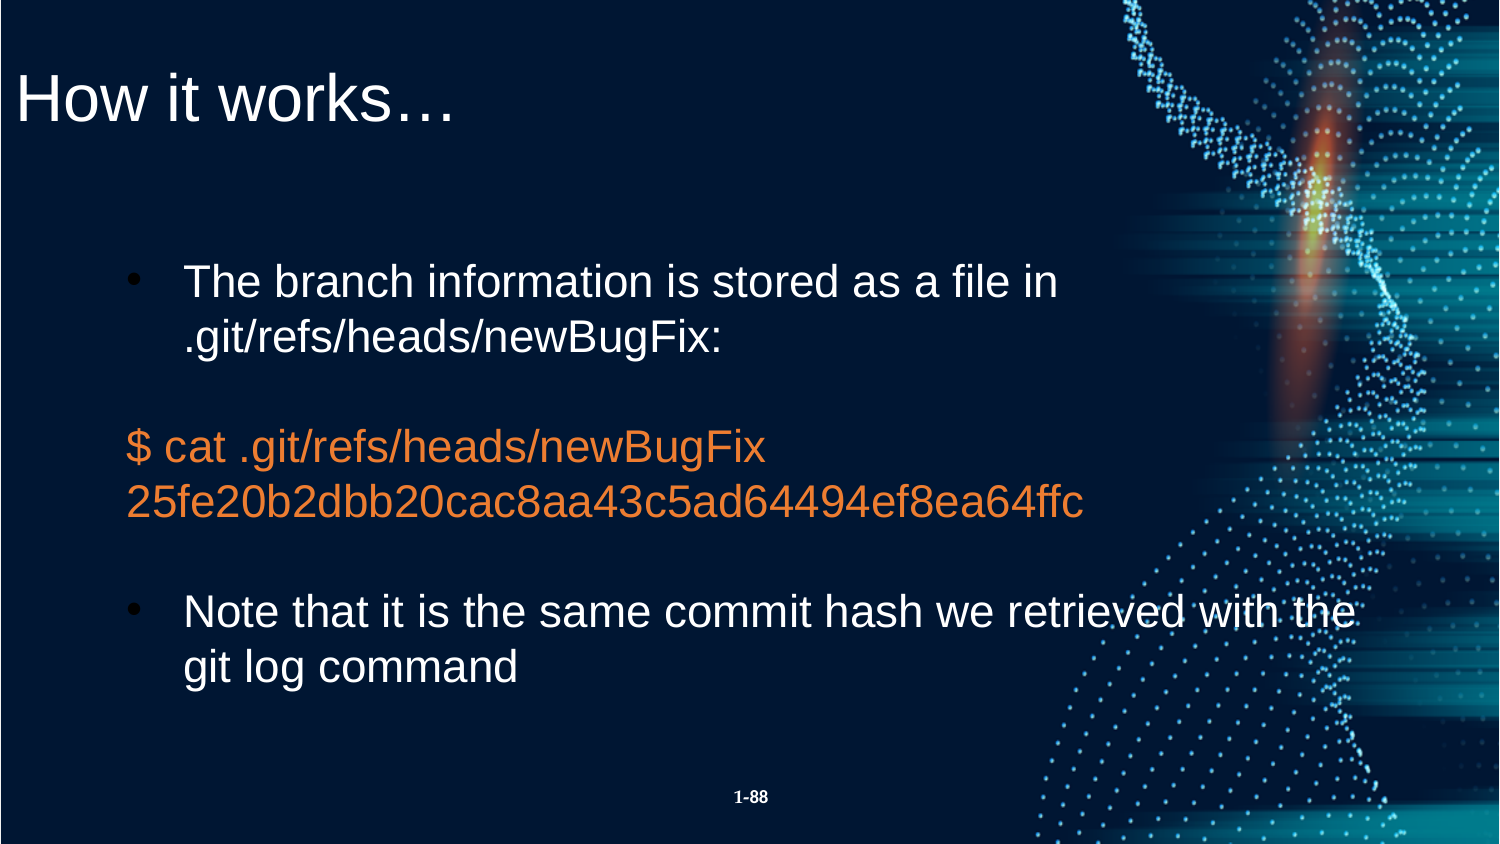

How it works…
The branch information is stored as a file in .git/refs/heads/newBugFix:

$ cat .git/refs/heads/newBugFix
25fe20b2dbb20cac8aa43c5ad64494ef8ea64ffc

Note that it is the same commit hash we retrieved with the git log command
1-88